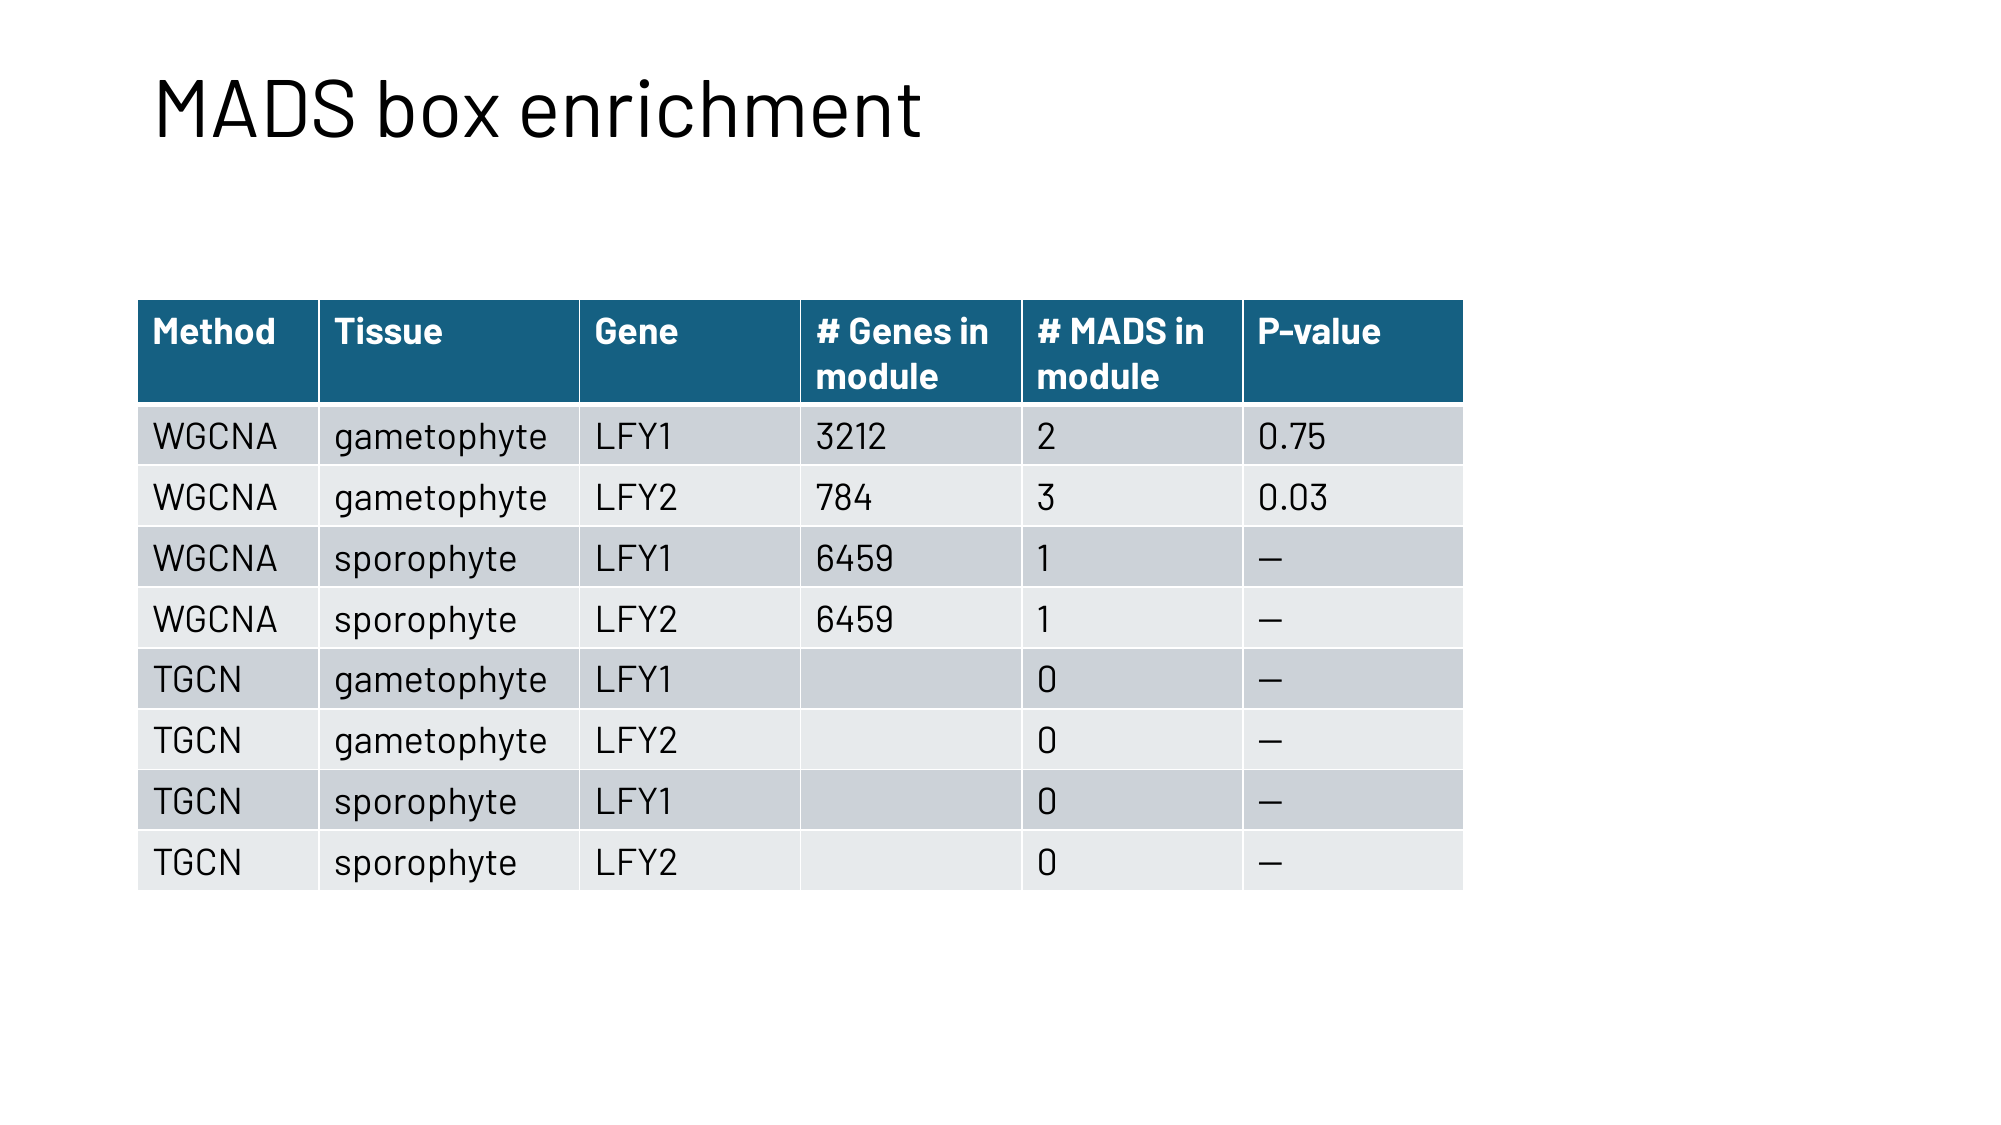

# MADS box enrichment
| Method | Tissue | Gene | # Genes in module | # MADS in module | P-value |
| --- | --- | --- | --- | --- | --- |
| WGCNA | gametophyte | LFY1 | 3212 | 2 | 0.75 |
| WGCNA | gametophyte | LFY2 | 784 | 3 | 0.03 |
| WGCNA | sporophyte | LFY1 | 6459 | 1 | -- |
| WGCNA | sporophyte | LFY2 | 6459 | 1 | -- |
| TGCN | gametophyte | LFY1 |  | 0 | -- |
| TGCN | gametophyte | LFY2 |  | 0 | -- |
| TGCN | sporophyte | LFY1 |  | 0 | -- |
| TGCN | sporophyte | LFY2 |  | 0 | -- |